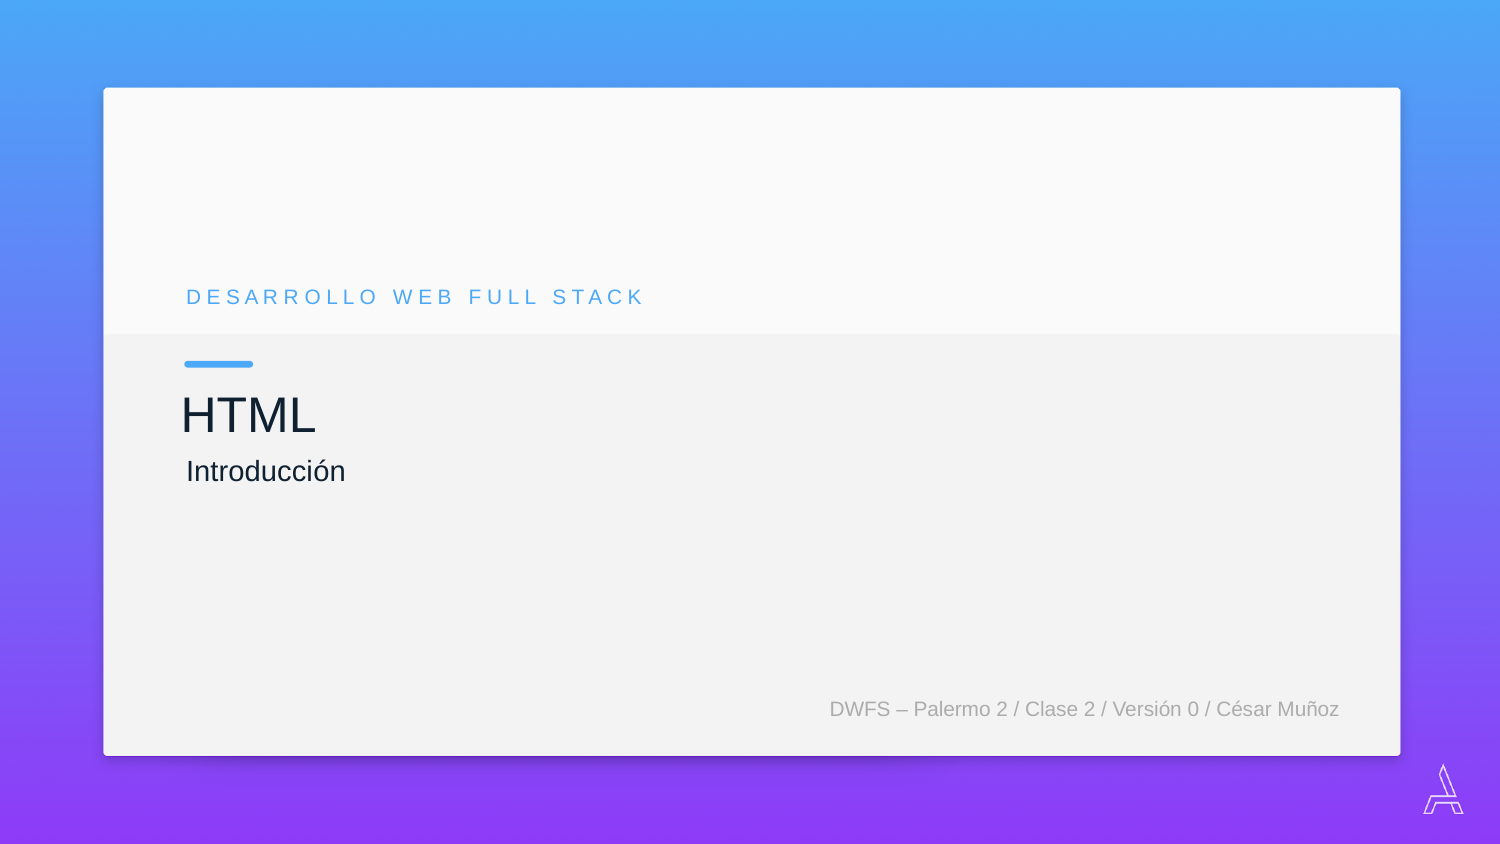

D E S A R R O L L O   W E B   F U L L   S T A C K

HTML
Introducción
DWFS – Palermo 2 / Clase 2 / Versión 0 / César Muñoz